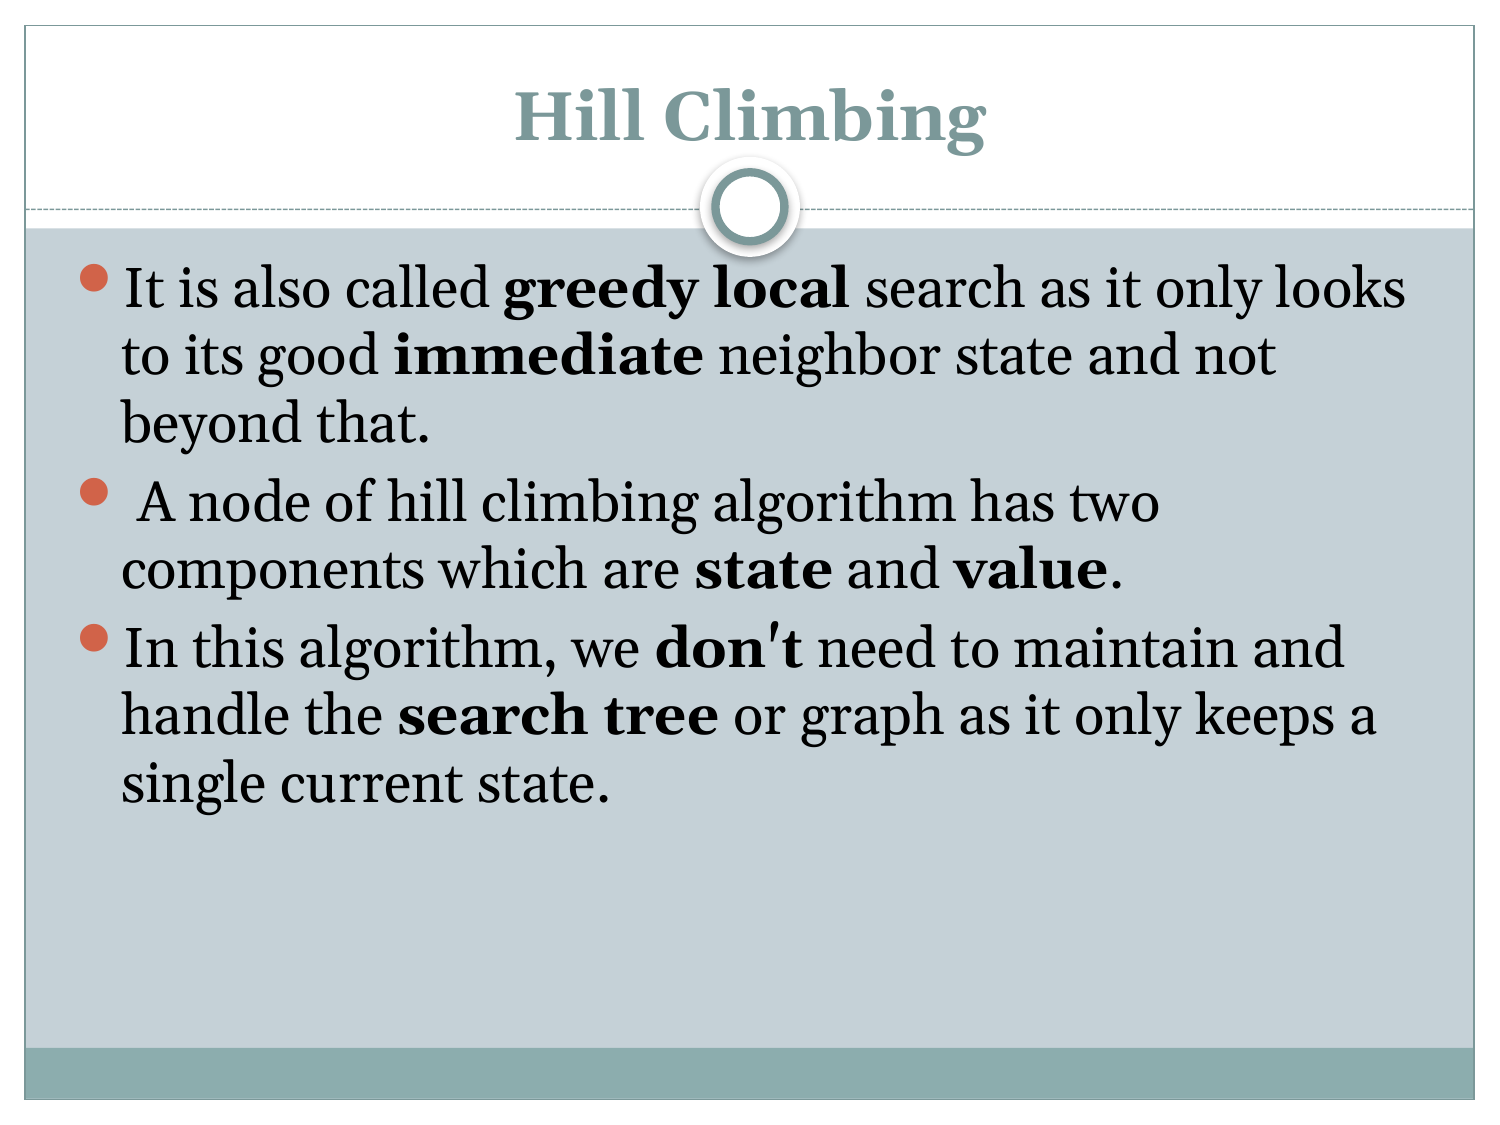

# Hill Climbing
It is also called greedy local search as it only looks to its good immediate neighbor state and not beyond that.
 A node of hill climbing algorithm has two components which are state and value.
In this algorithm, we don't need to maintain and handle the search tree or graph as it only keeps a single current state.